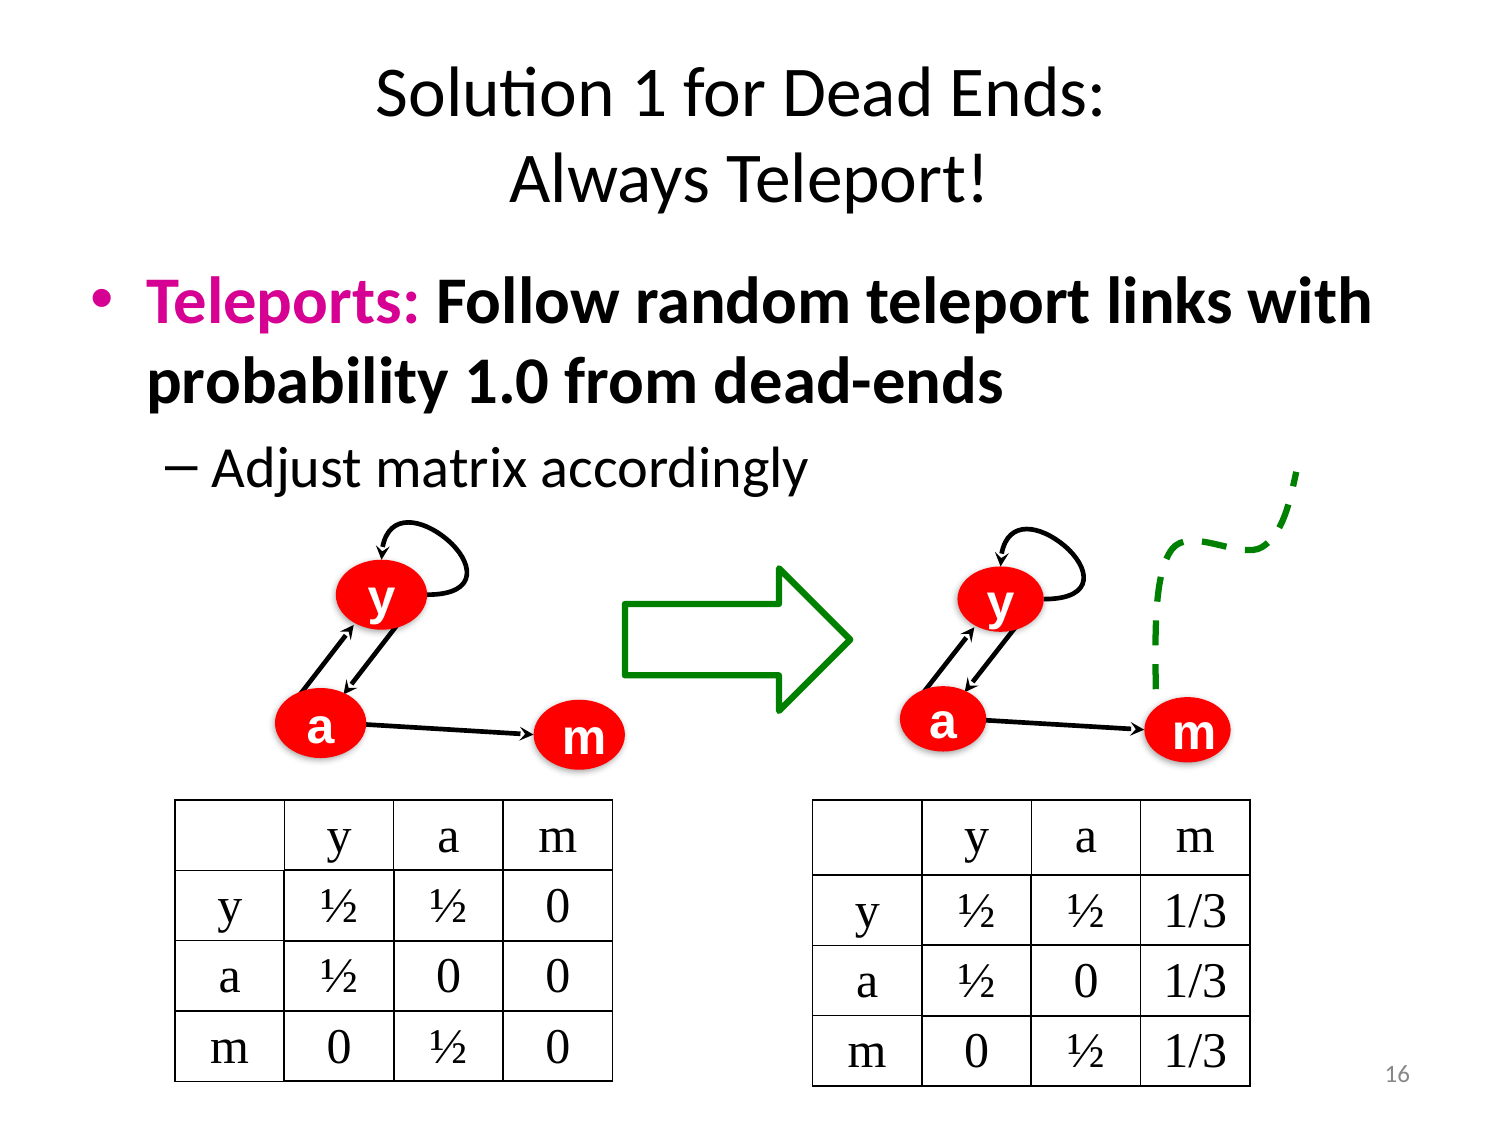

# Solution 1 for Dead Ends: Always Teleport!
Teleports: Follow random teleport links with probability 1.0 from dead-ends
Adjust matrix accordingly

y
a
m
y
a
m

|  | y | a | m |
| --- | --- | --- | --- |
| y | ½ | ½ | 0 |
| a | ½ | 0 | 0 |
| m | 0 | ½ | 0 |
|  | y | a | m |
| --- | --- | --- | --- |
| y | ½ | ½ | 1/3 |
| a | ½ | 0 | 1/3 |
| m | 0 | ½ | 1/3 |
16